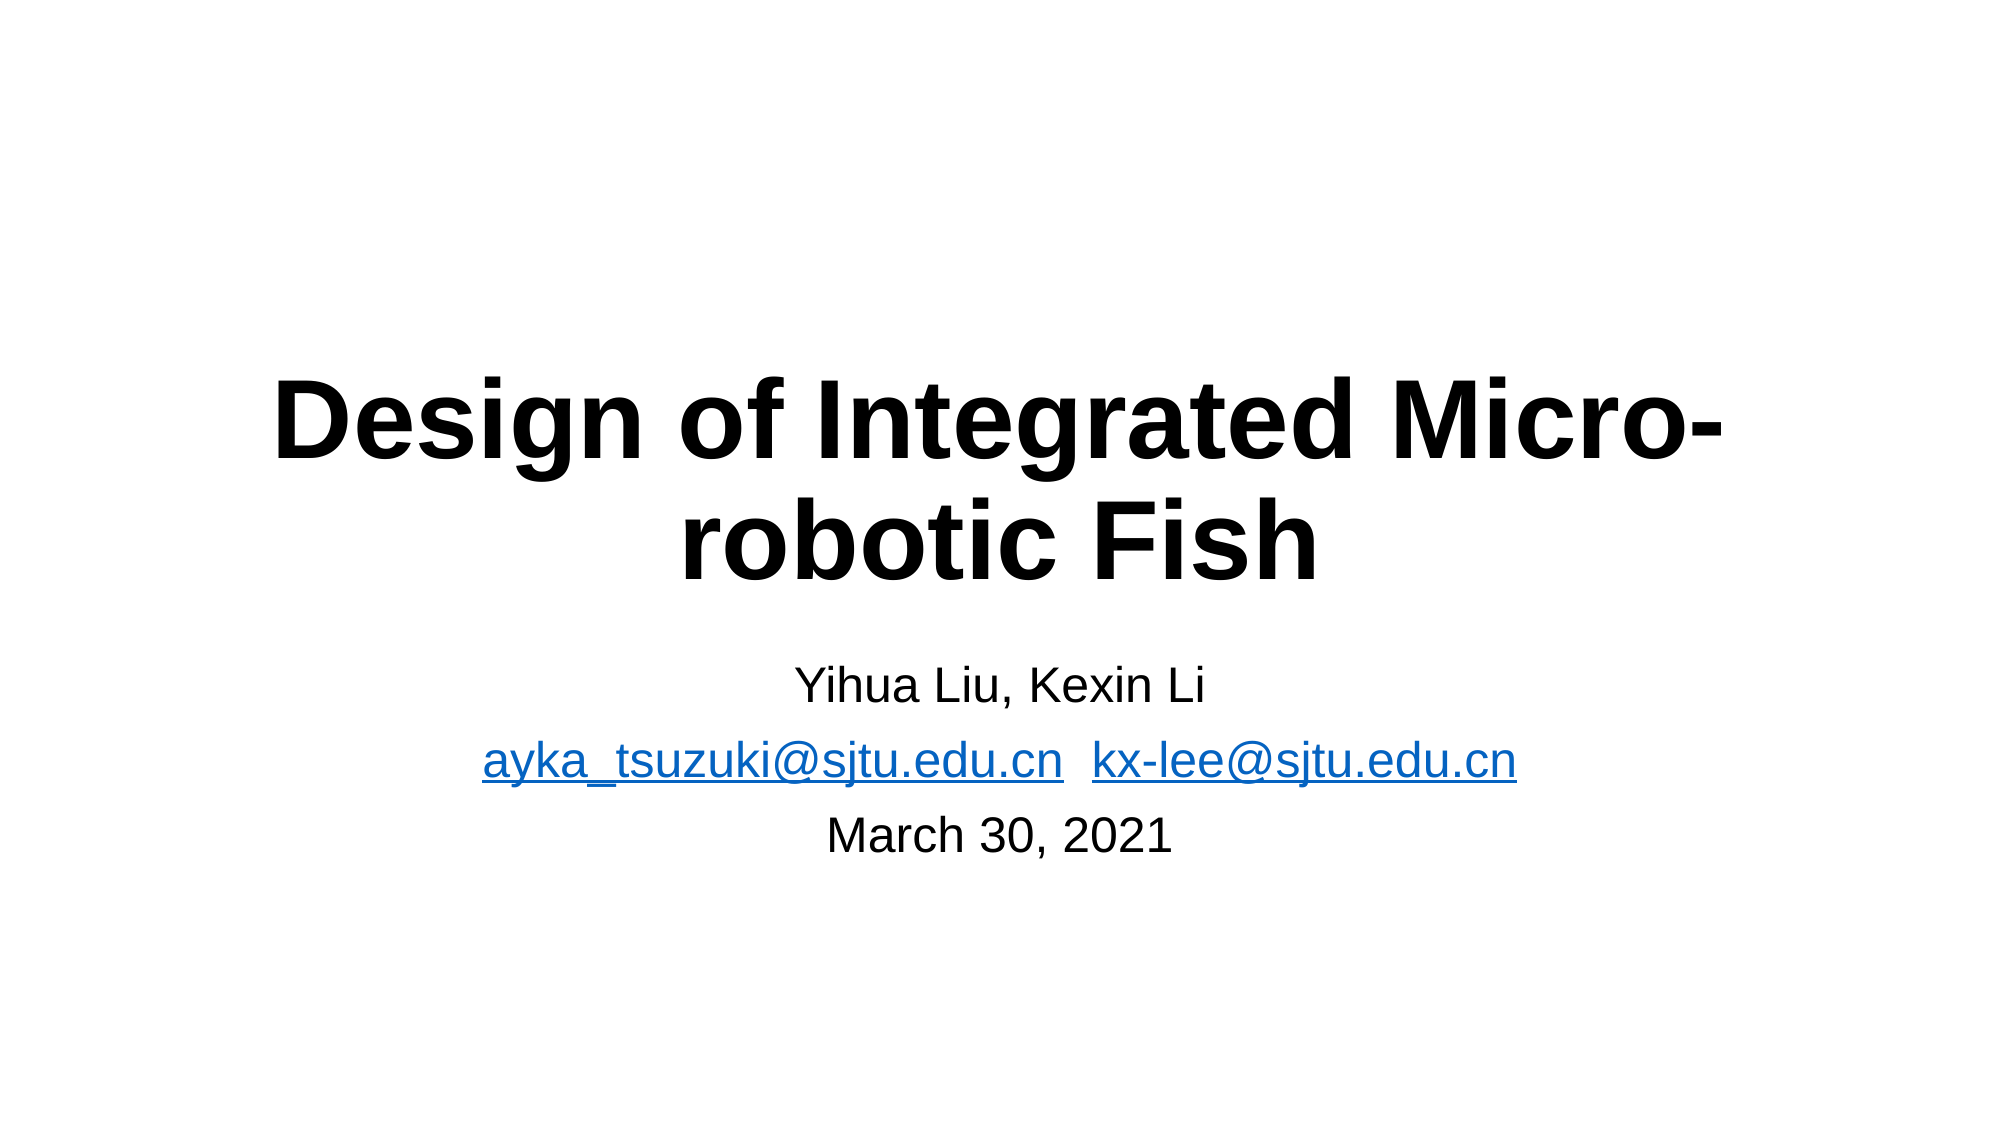

# Design of Integrated Micro-robotic Fish
Yihua Liu, Kexin Li
ayka_tsuzuki@sjtu.edu.cn  kx-lee@sjtu.edu.cn
March 30, 2021